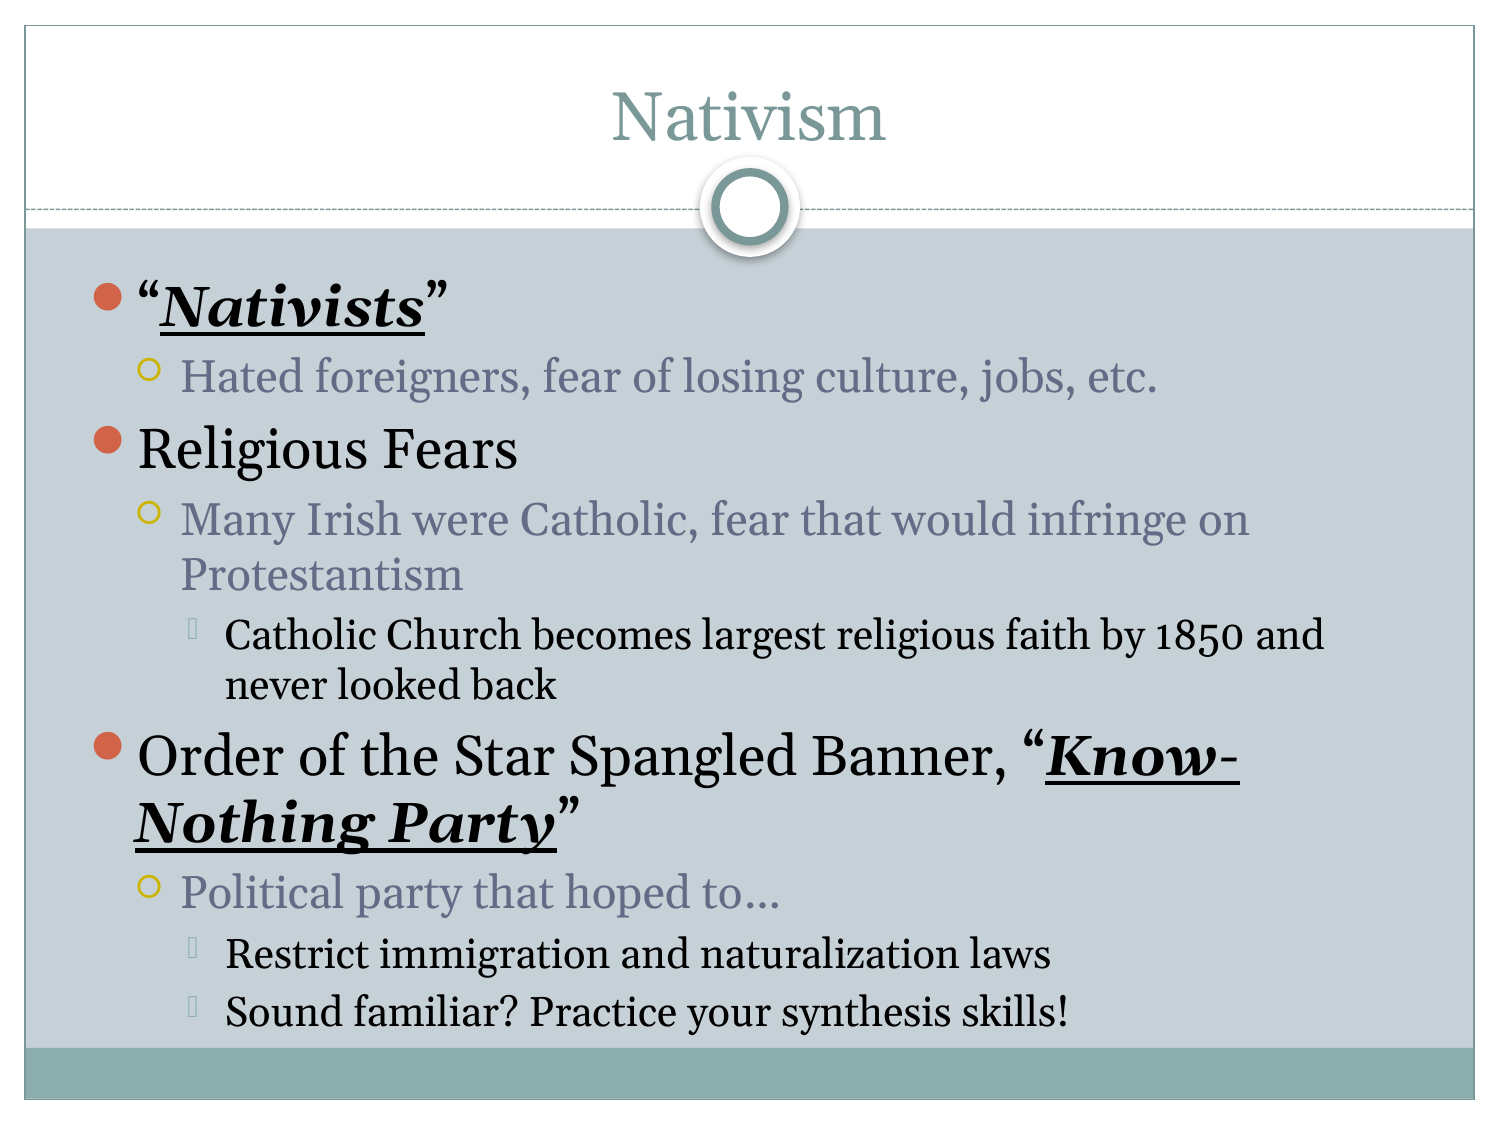

# Nativism
“Nativists”
Hated foreigners, fear of losing culture, jobs, etc.
Religious Fears
Many Irish were Catholic, fear that would infringe on Protestantism
Catholic Church becomes largest religious faith by 1850 and never looked back
Order of the Star Spangled Banner, “Know-Nothing Party”
Political party that hoped to…
Restrict immigration and naturalization laws
Sound familiar? Practice your synthesis skills!